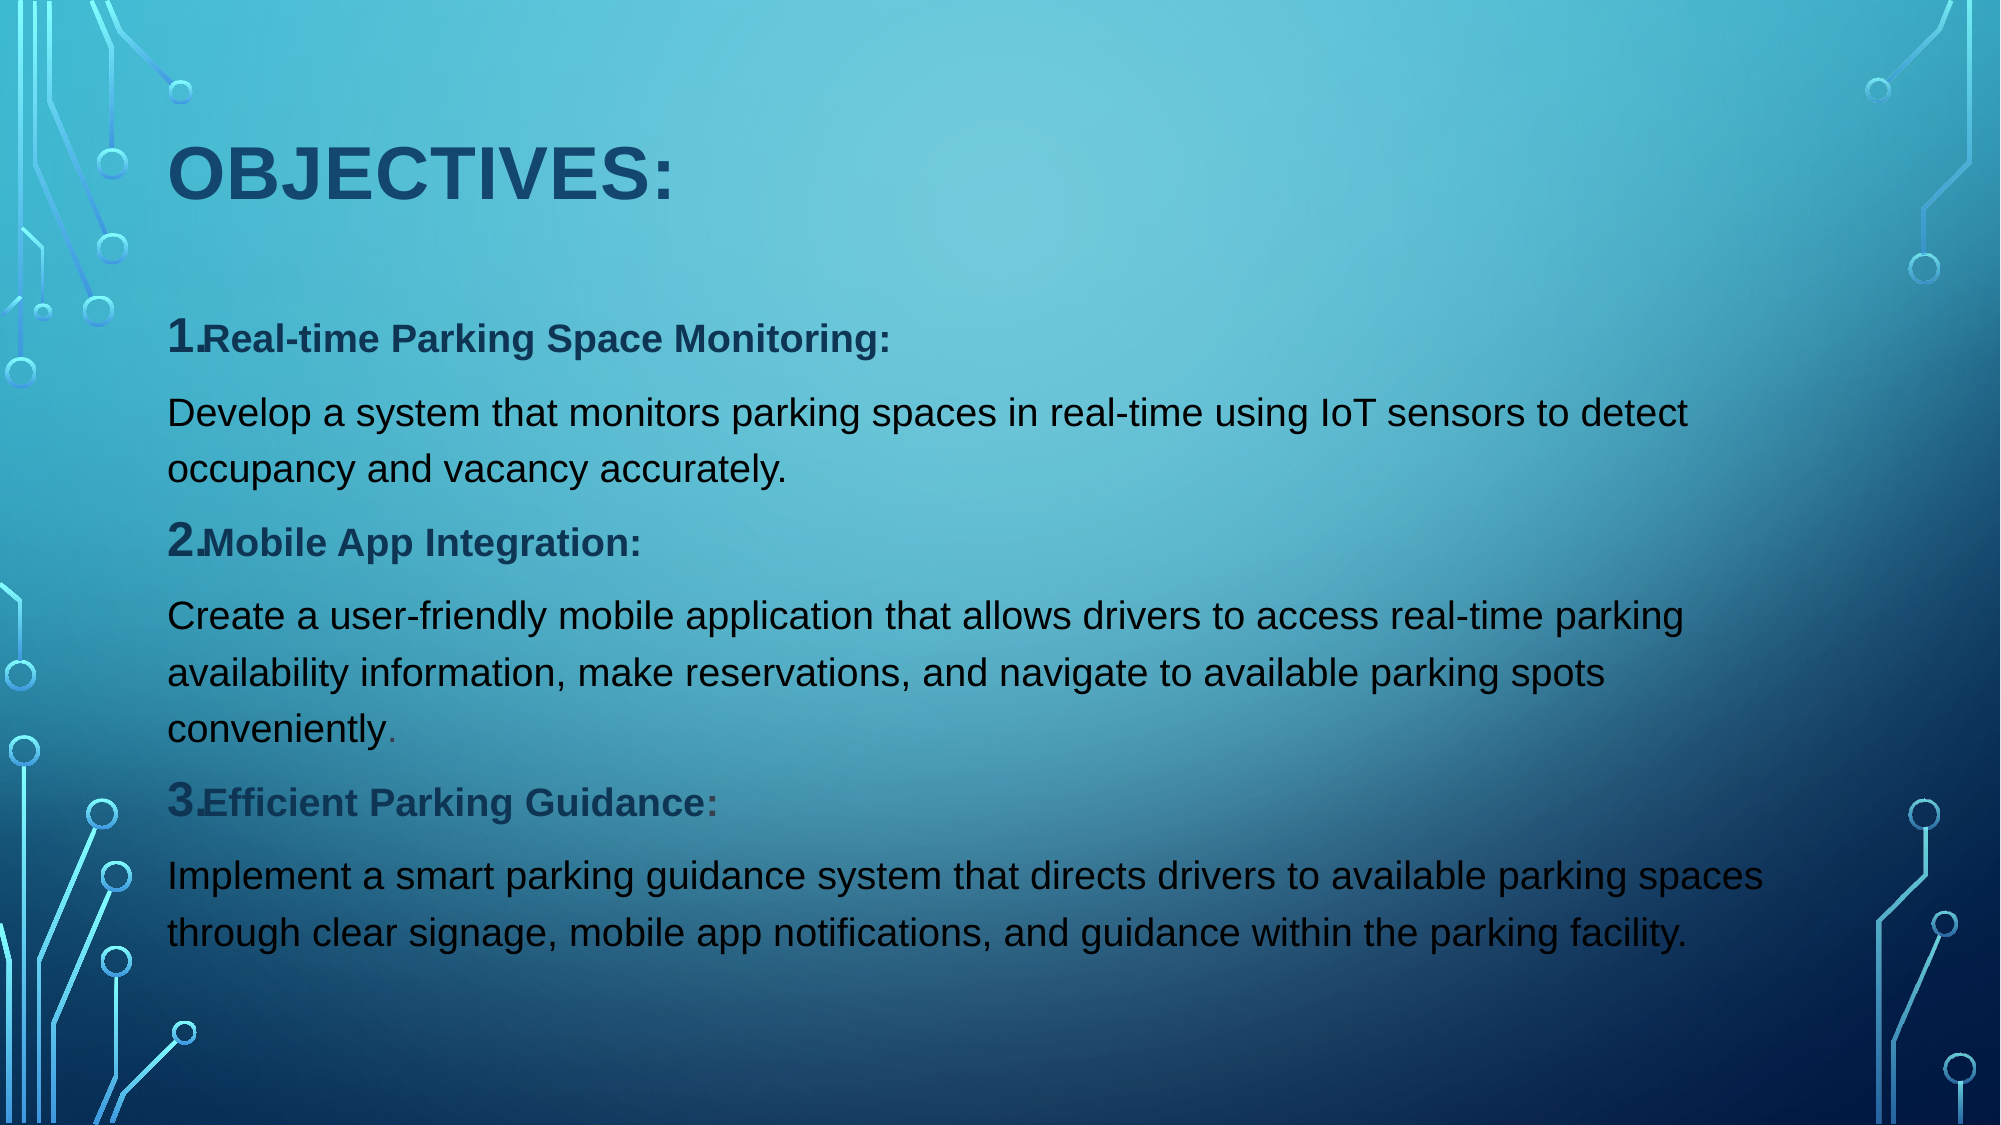

# OBJECTIVES:
Real-time Parking Space Monitoring:
Develop a system that monitors parking spaces in real-time using IoT sensors to detect occupancy and vacancy accurately.
Mobile App Integration:
Create a user-friendly mobile application that allows drivers to access real-time parking availability information, make reservations, and navigate to available parking spots conveniently.
Efficient Parking Guidance:
Implement a smart parking guidance system that directs drivers to available parking spaces through clear signage, mobile app notifications, and guidance within the parking facility.